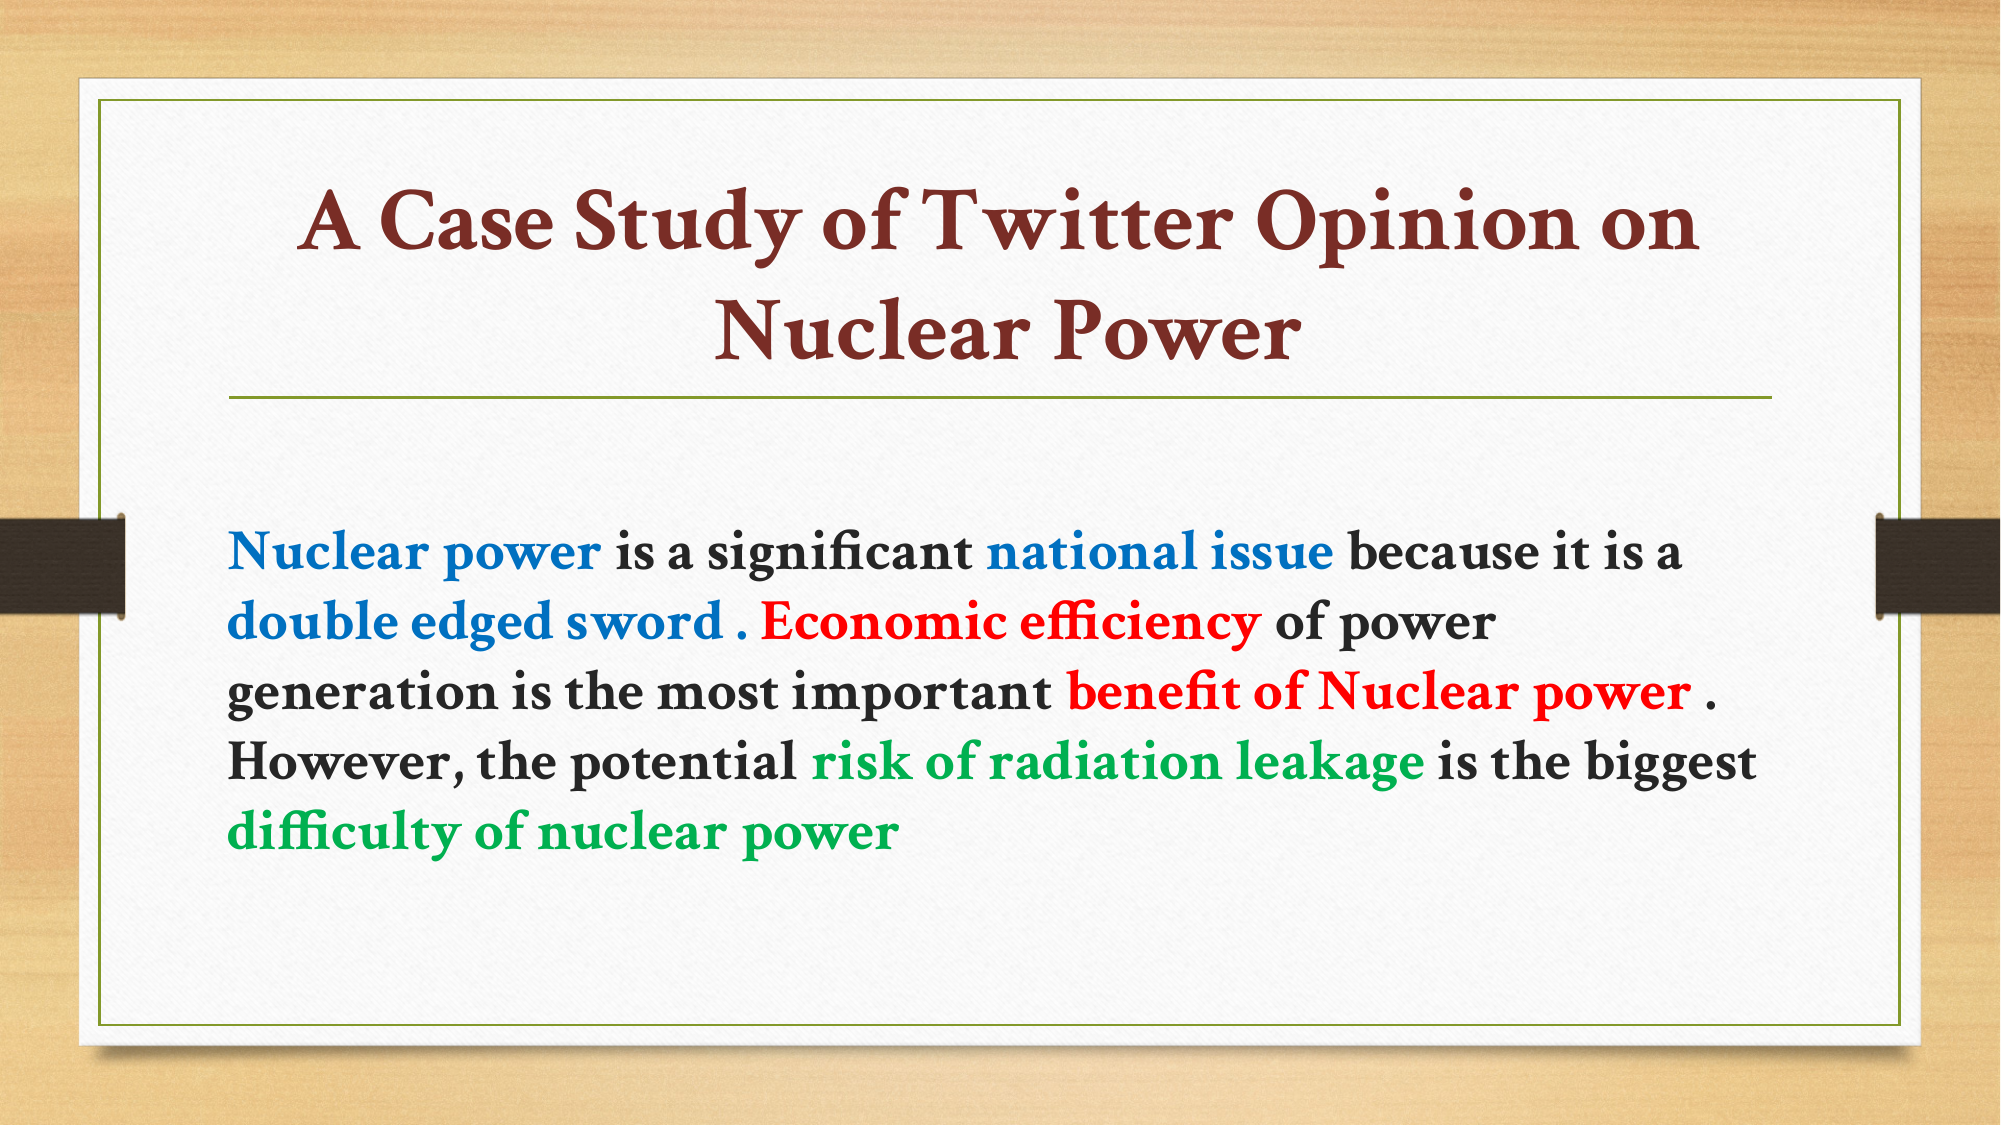

# A Case Study of Twitter Opinion on Nuclear Power

Nuclear power is a significant national issue because it is a double edged sword . Economic efficiency of power generation is the most important benefit of Nuclear power . However, the potential risk of radiation leakage is the biggest difficulty of nuclear power